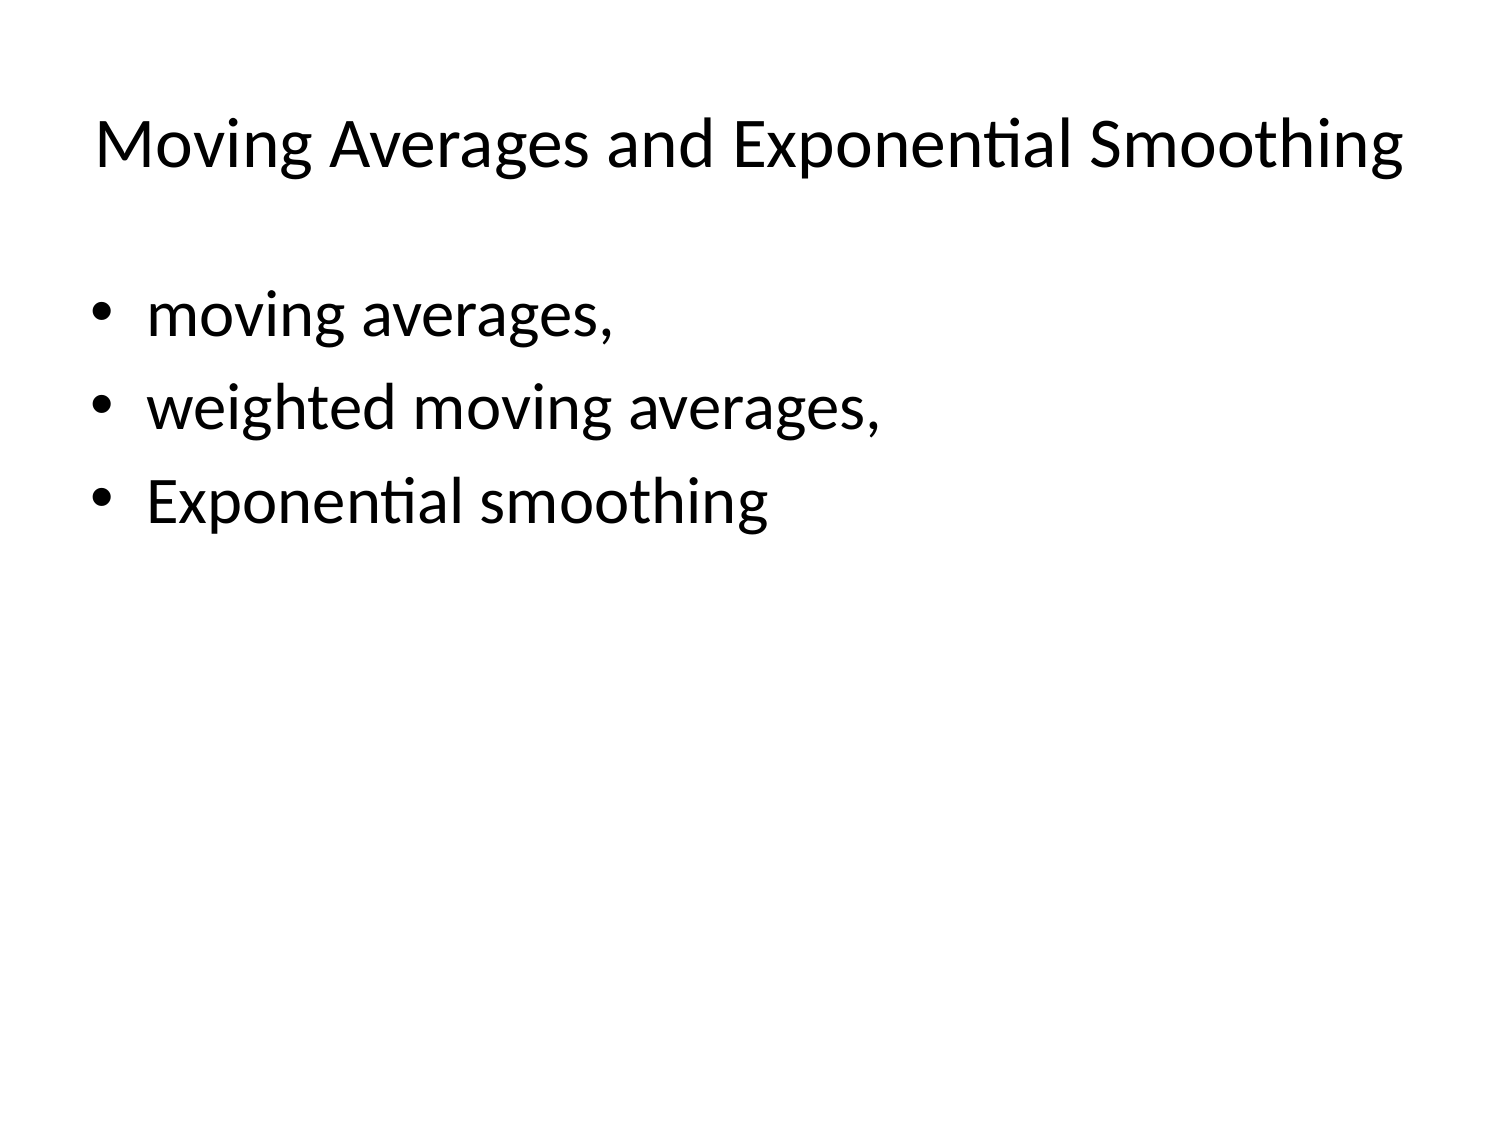

# Moving Averages and Exponential Smoothing
moving averages,
weighted moving averages,
Exponential smoothing